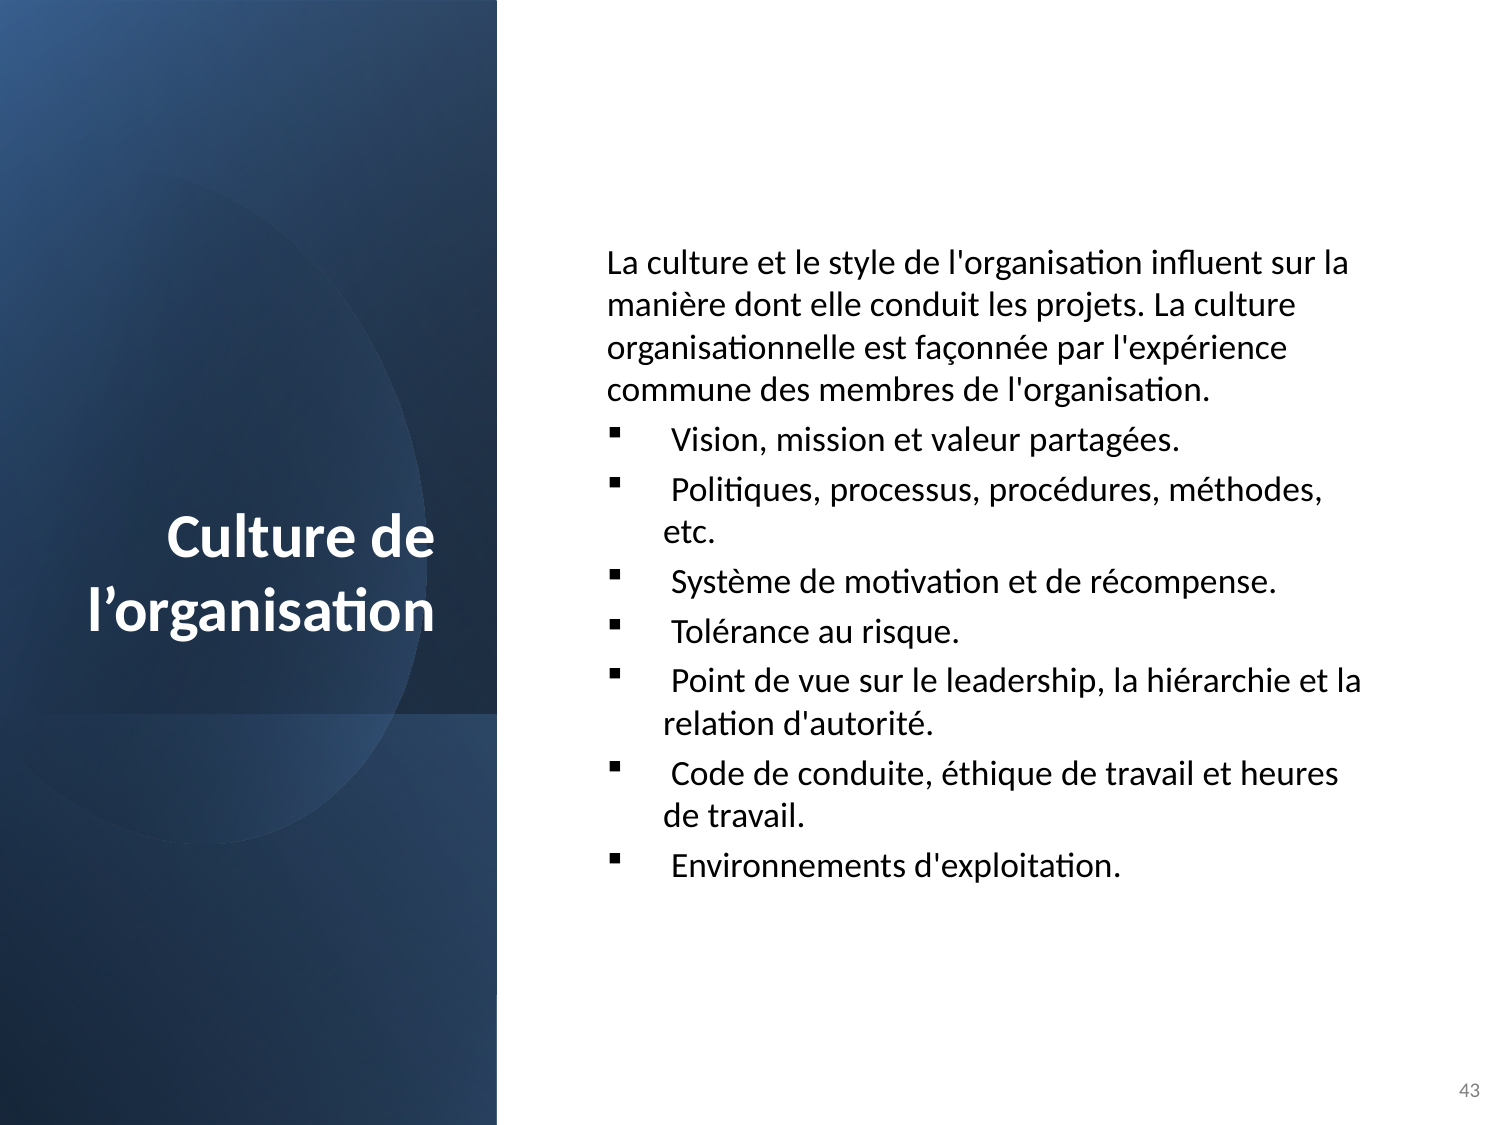

# Culture de l’organisation
La culture et le style de l'organisation influent sur la manière dont elle conduit les projets. La culture organisationnelle est façonnée par l'expérience commune des membres de l'organisation.
 Vision, mission et valeur partagées.
 Politiques, processus, procédures, méthodes, etc.
 Système de motivation et de récompense.
 Tolérance au risque.
 Point de vue sur le leadership, la hiérarchie et la relation d'autorité.
 Code de conduite, éthique de travail et heures de travail.
 Environnements d'exploitation.

43